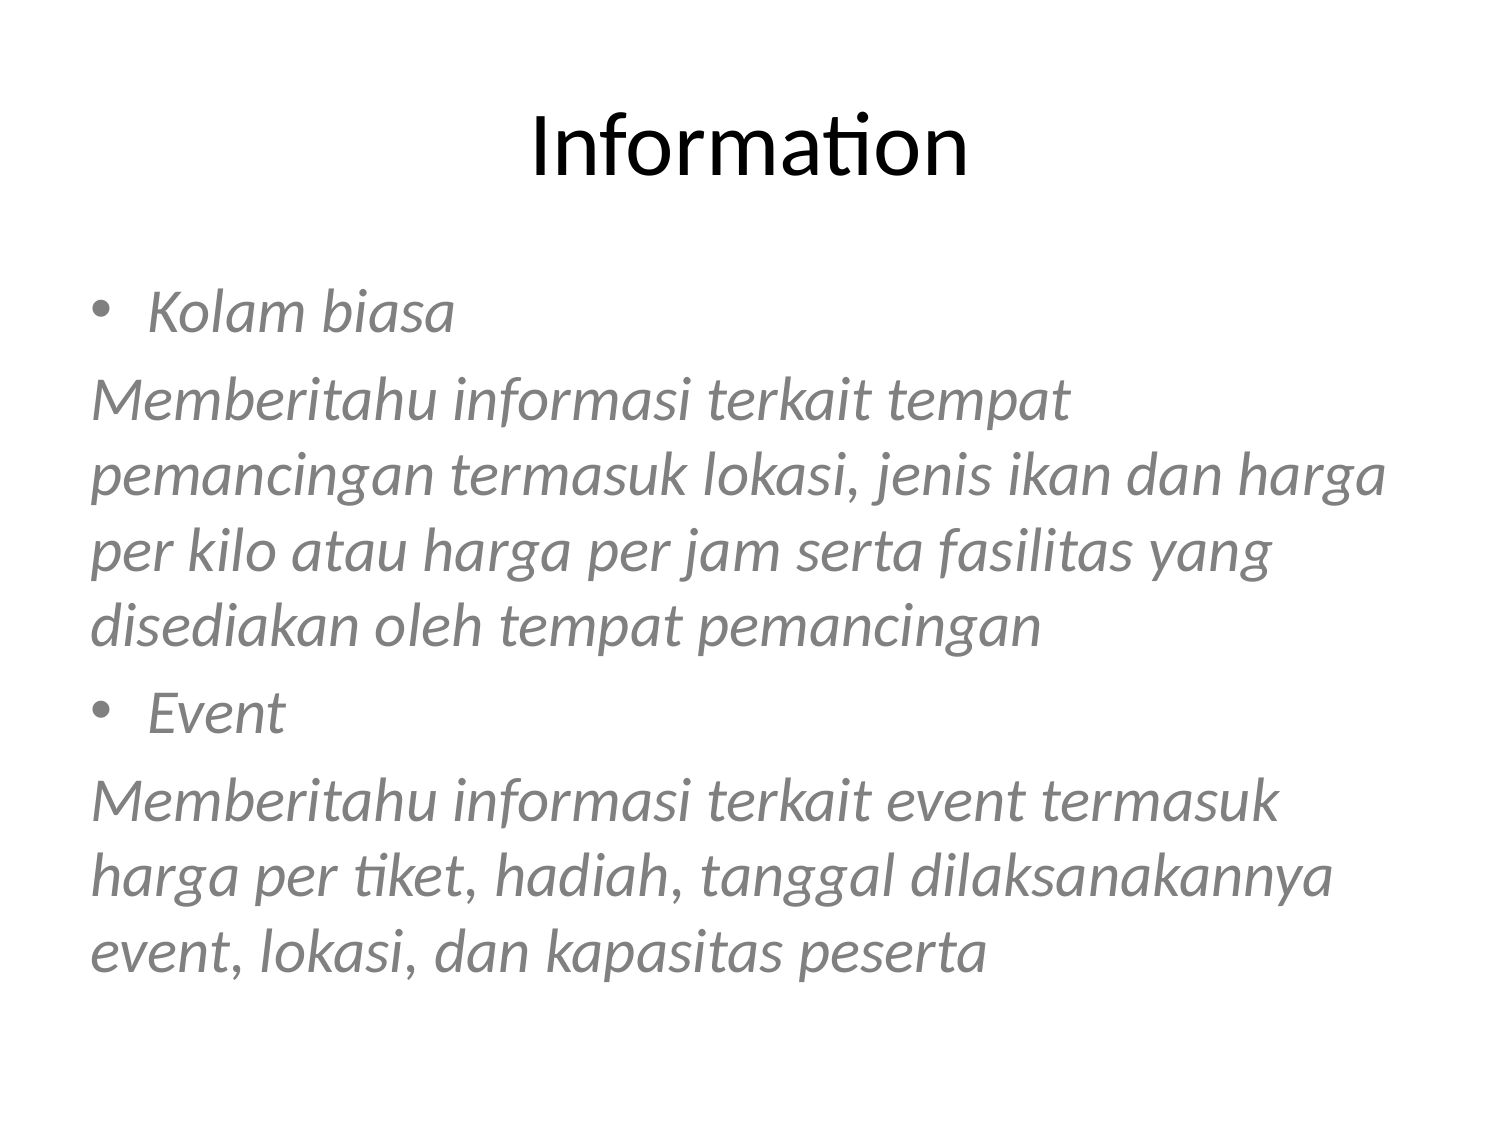

# Information
Kolam biasa
Memberitahu informasi terkait tempat pemancingan termasuk lokasi, jenis ikan dan harga per kilo atau harga per jam serta fasilitas yang disediakan oleh tempat pemancingan
Event
Memberitahu informasi terkait event termasuk harga per tiket, hadiah, tanggal dilaksanakannya event, lokasi, dan kapasitas peserta